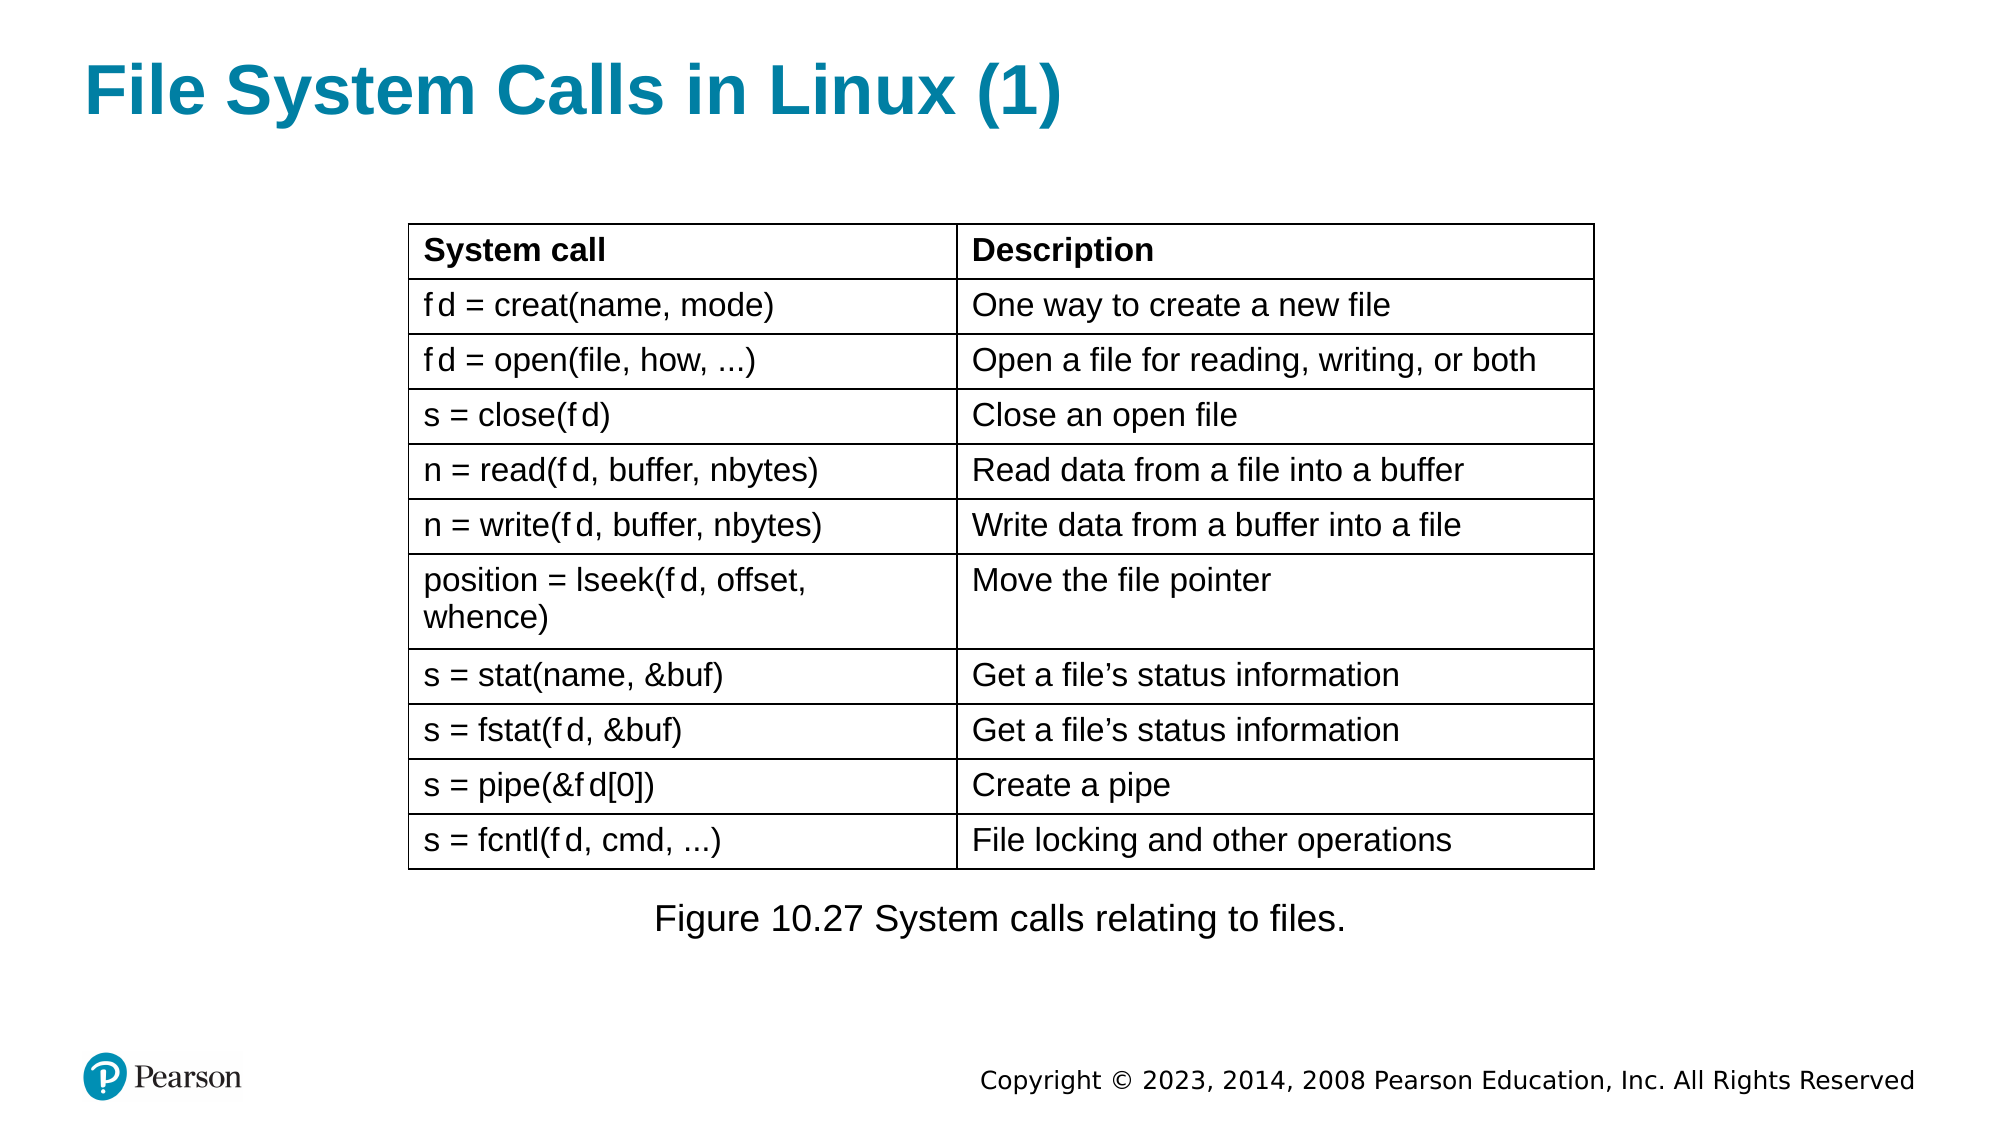

# File System Calls in Linux (1)
| System call | Description |
| --- | --- |
| f d = creat(name, mode) | One way to create a new file |
| f d = open(file, how, ...) | Open a file for reading, writing, or both |
| s = close(f d) | Close an open file |
| n = read(f d, buffer, nbytes) | Read data from a file into a buffer |
| n = write(f d, buffer, nbytes) | Write data from a buffer into a file |
| position = lseek(f d, offset, whence) | Move the file pointer |
| s = stat(name, &buf) | Get a file’s status information |
| s = fstat(f d, &buf) | Get a file’s status information |
| s = pipe(&f d[0]) | Create a pipe |
| s = fcntl(f d, cmd, ...) | File locking and other operations |
Figure 10.27 System calls relating to files.